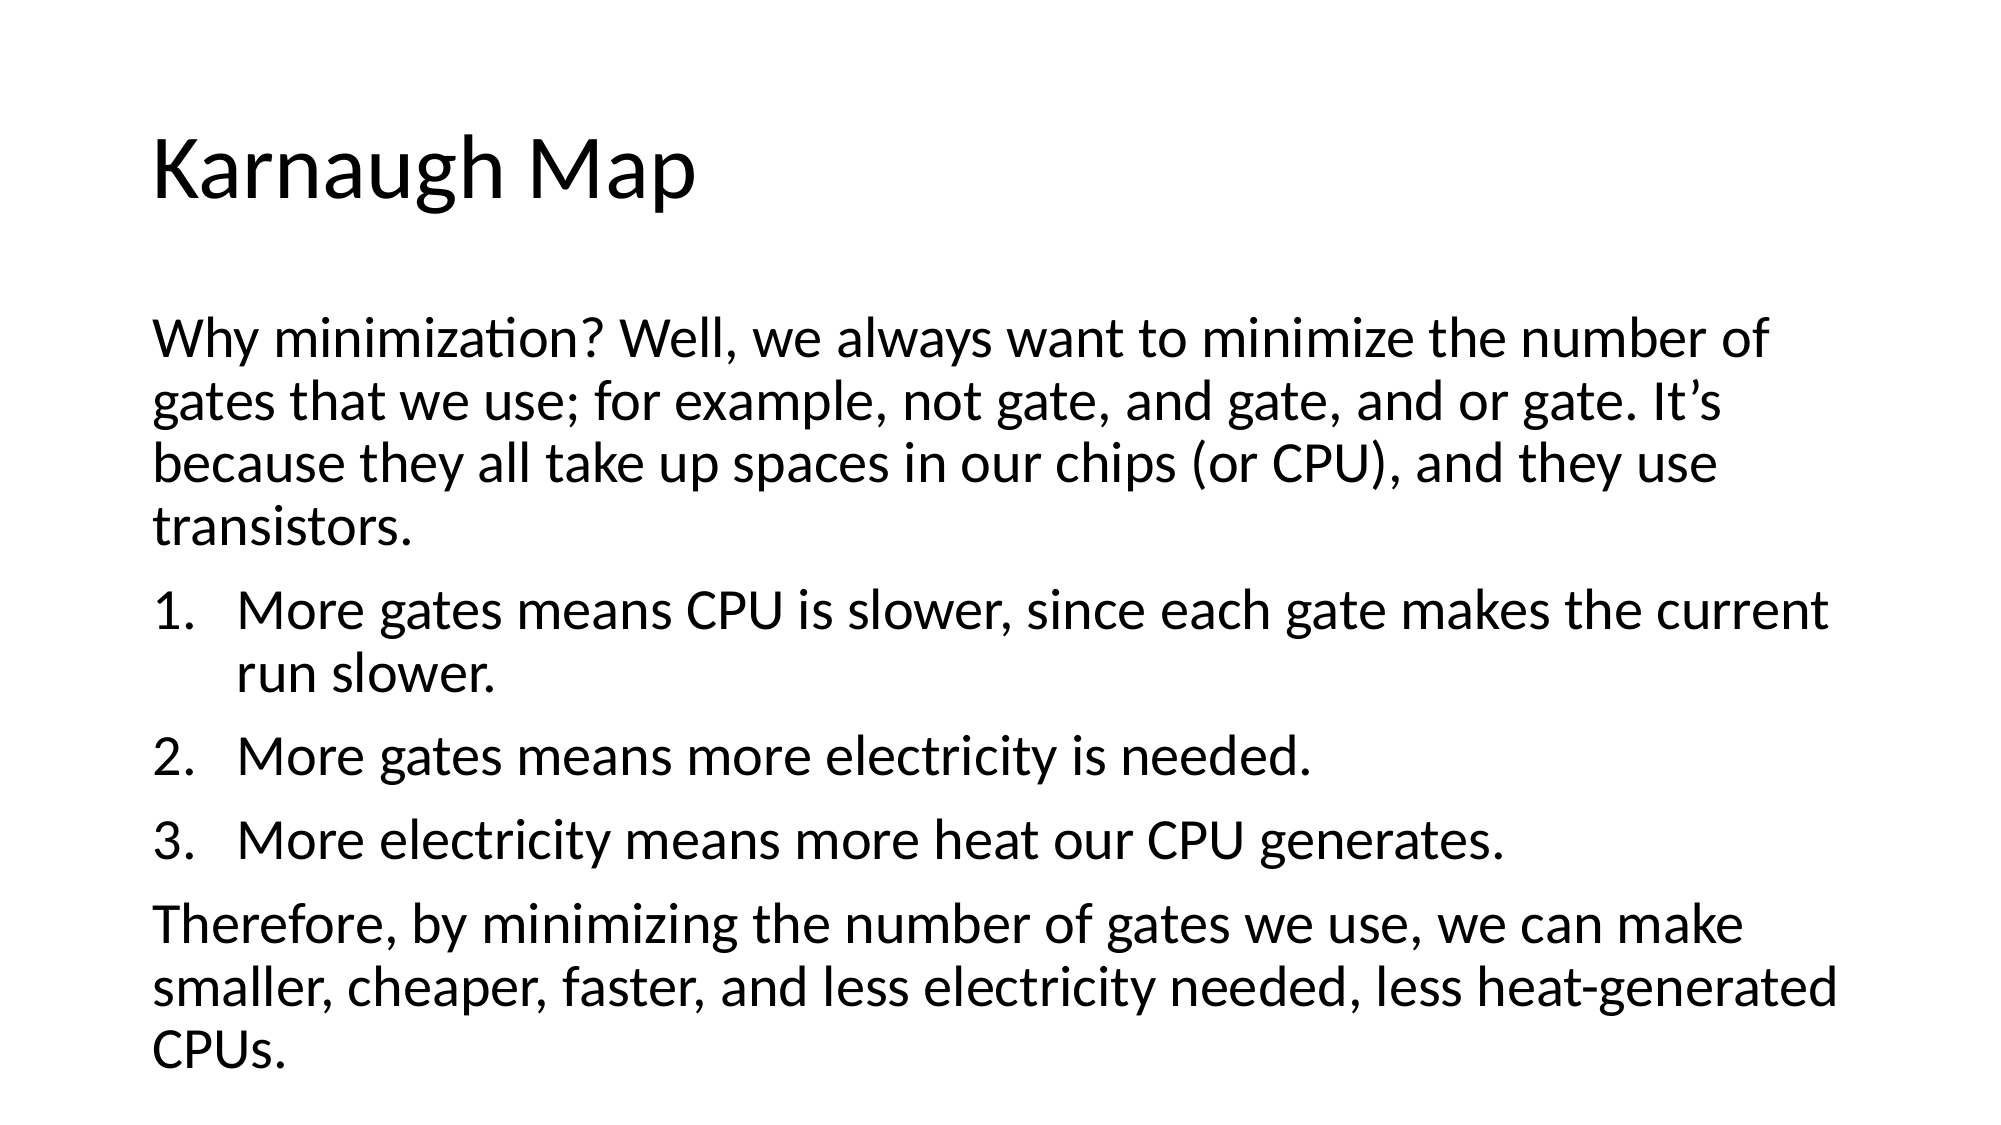

# Karnaugh Map
Why minimization? Well, we always want to minimize the number of gates that we use; for example, not gate, and gate, and or gate. It’s because they all take up spaces in our chips (or CPU), and they use transistors.
More gates means CPU is slower, since each gate makes the current run slower.
More gates means more electricity is needed.
More electricity means more heat our CPU generates.
Therefore, by minimizing the number of gates we use, we can make smaller, cheaper, faster, and less electricity needed, less heat-generated CPUs.